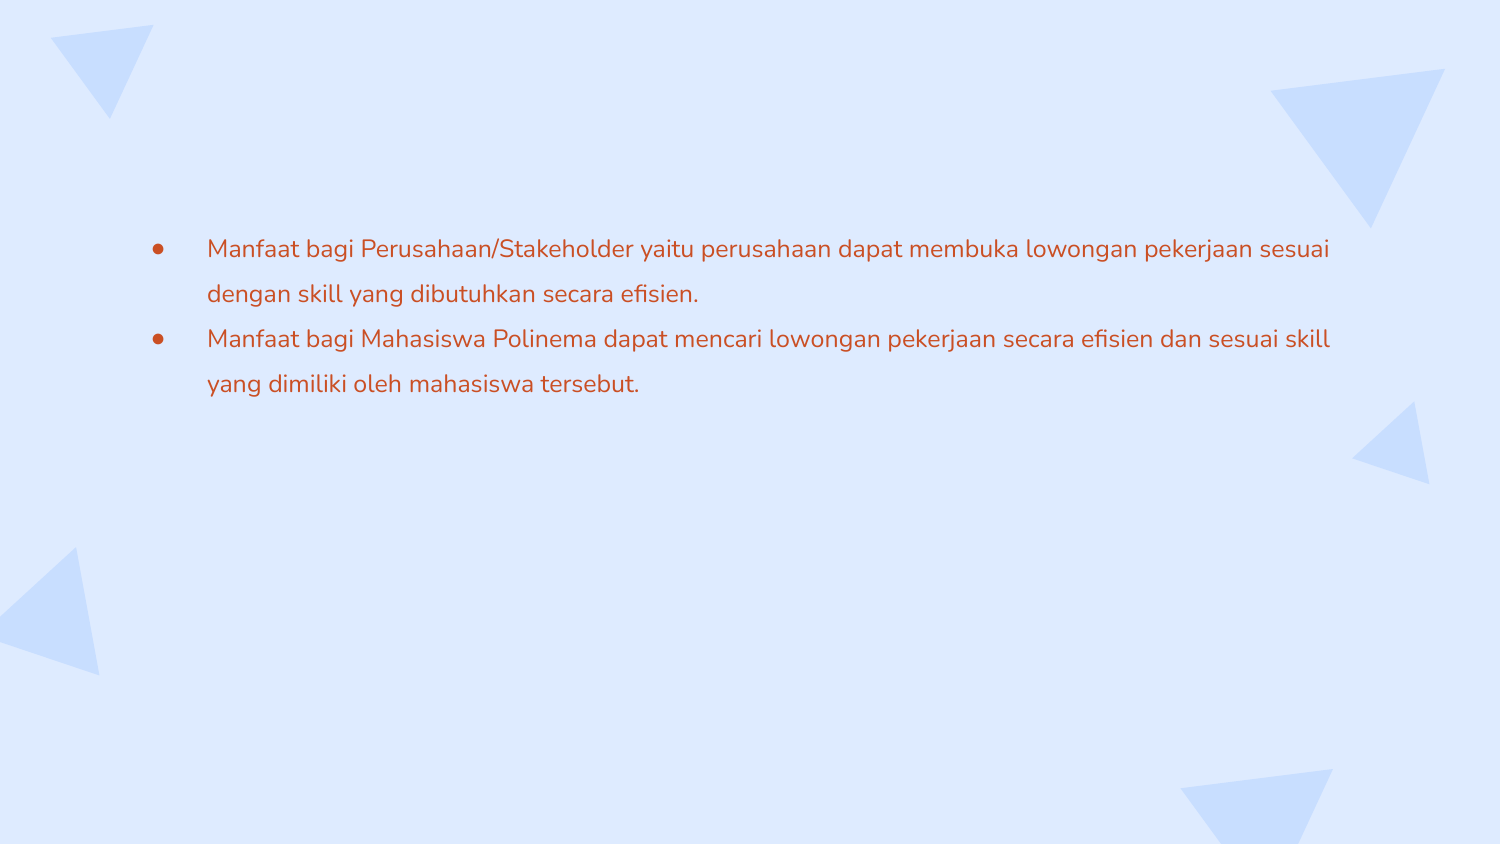

#
Manfaat bagi Perusahaan/Stakeholder yaitu perusahaan dapat membuka lowongan pekerjaan sesuai dengan skill yang dibutuhkan secara efisien.
Manfaat bagi Mahasiswa Polinema dapat mencari lowongan pekerjaan secara efisien dan sesuai skill yang dimiliki oleh mahasiswa tersebut.